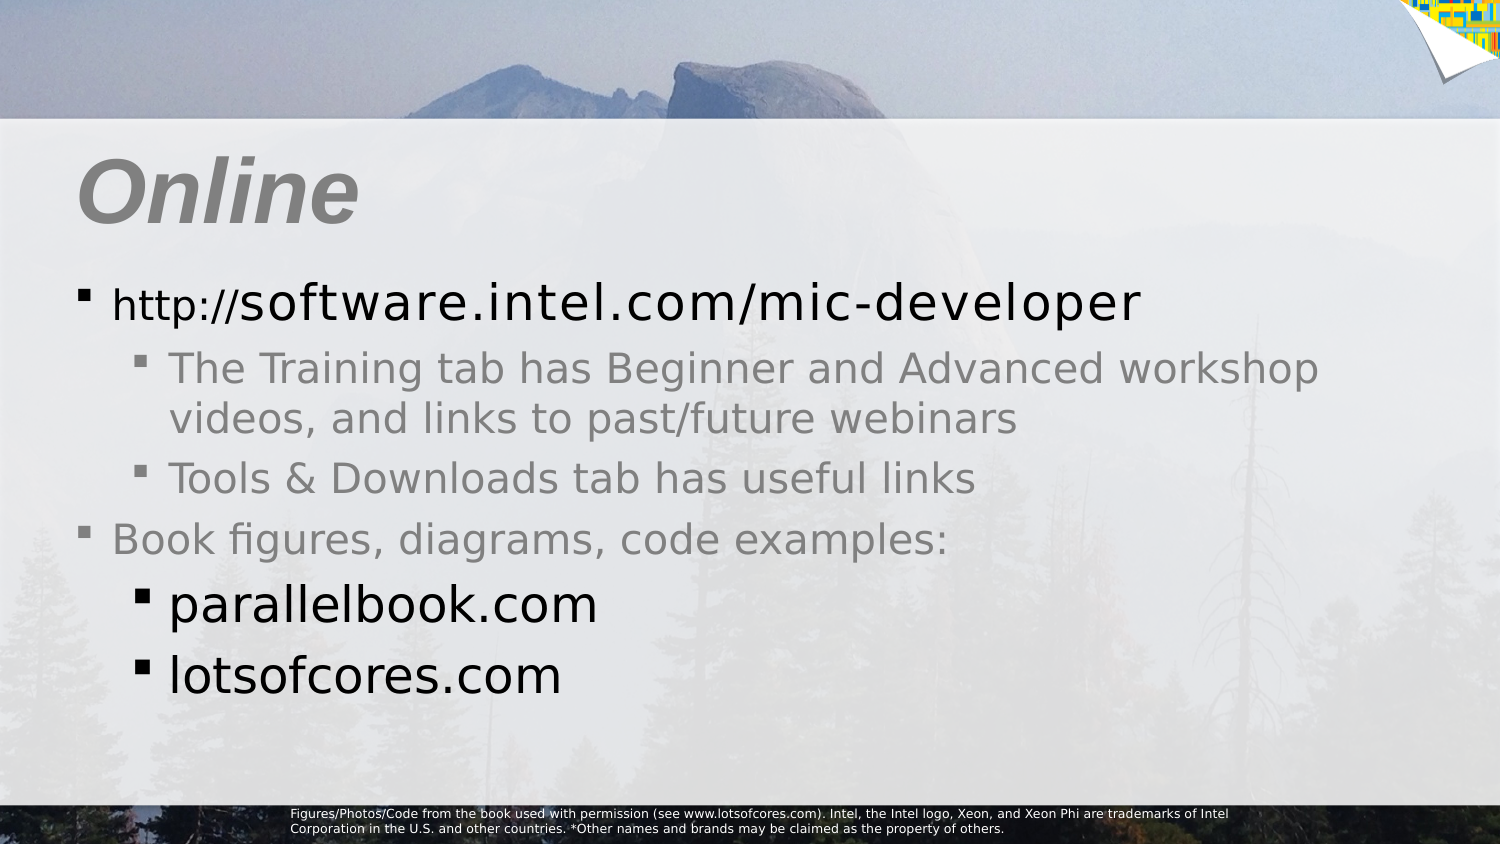

# Online
http://software.intel.com/mic-developer
The Training tab has Beginner and Advanced workshop videos, and links to past/future webinars
Tools & Downloads tab has useful links
Book figures, diagrams, code examples:
parallelbook.com
lotsofcores.com